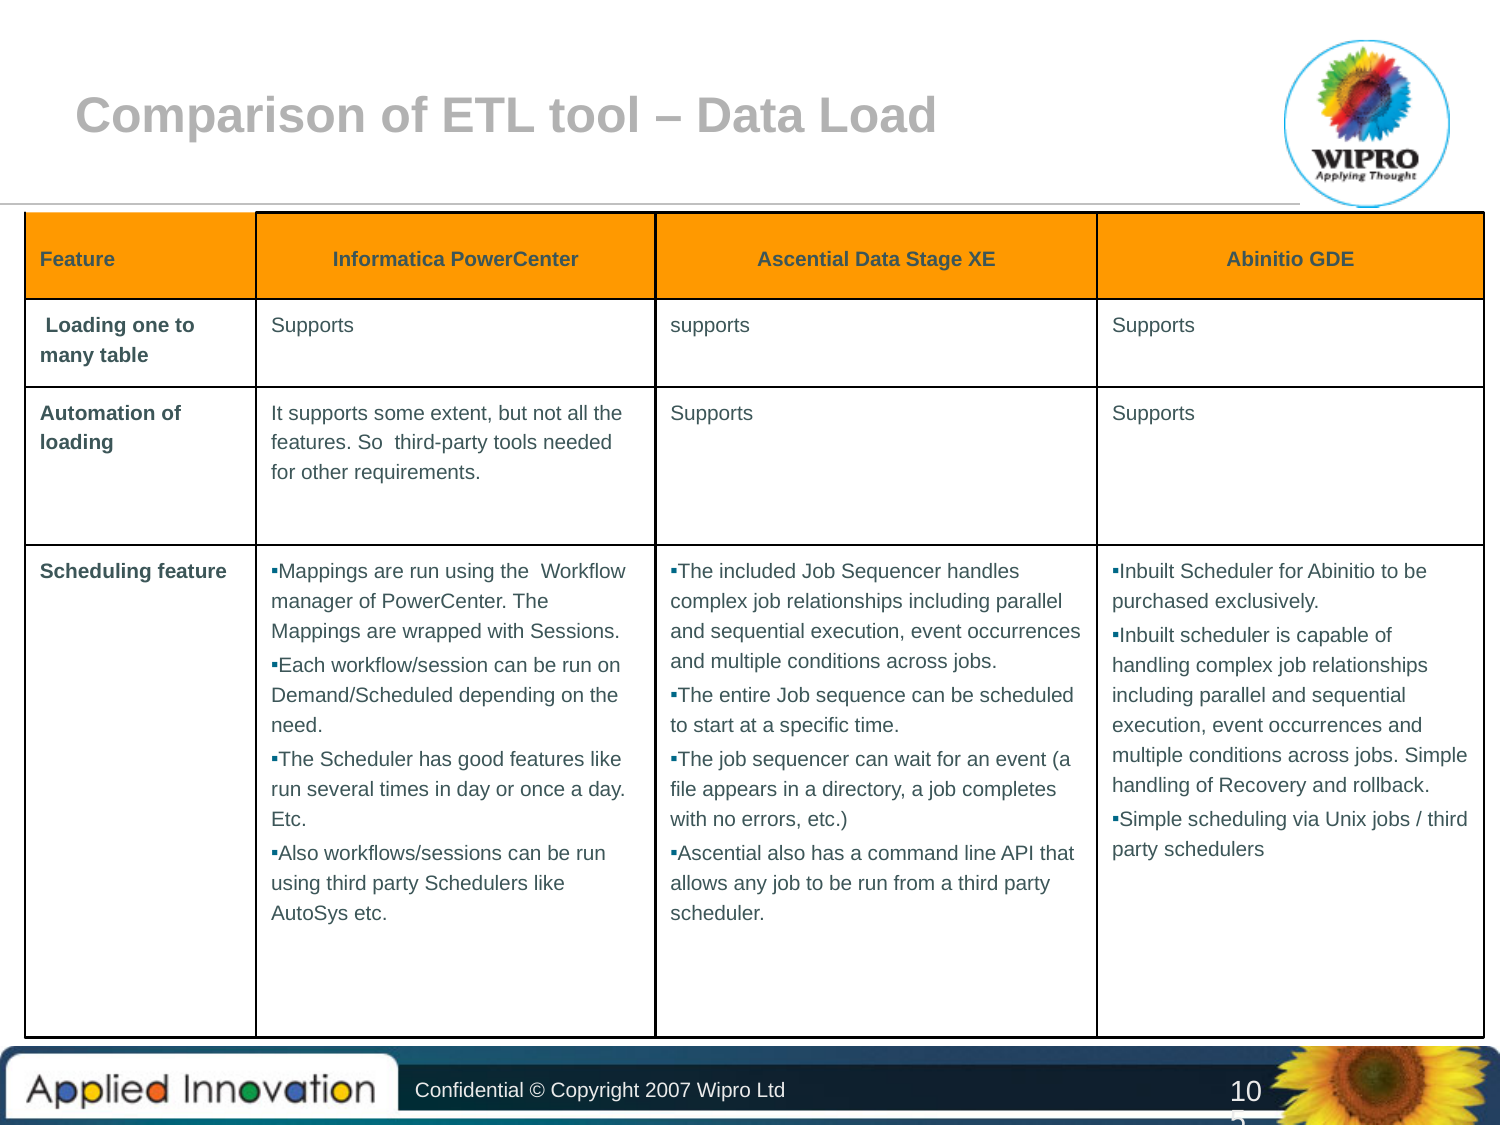

Comparison of ETL tool – Data Load
Feature
Informatica PowerCenter
Ascential Data Stage XE
Abinitio GDE
 Loading one to many table
Supports
supports
Supports
Automation of loading
It supports some extent, but not all the features. So  third-party tools needed for other requirements.
Supports
Supports
Scheduling feature
Mappings are run using the  Workflow manager of PowerCenter. The Mappings are wrapped with Sessions.
Each workflow/session can be run on Demand/Scheduled depending on the need.
The Scheduler has good features like run several times in day or once a day. Etc.
Also workflows/sessions can be run using third party Schedulers like AutoSys etc.
The included Job Sequencer handles complex job relationships including parallel and sequential execution, event occurrences and multiple conditions across jobs.
The entire Job sequence can be scheduled to start at a specific time.
The job sequencer can wait for an event (a file appears in a directory, a job completes with no errors, etc.)
Ascential also has a command line API that allows any job to be run from a third party scheduler.
Inbuilt Scheduler for Abinitio to be purchased exclusively.
Inbuilt scheduler is capable of handling complex job relationships including parallel and sequential execution, event occurrences and multiple conditions across jobs. Simple handling of Recovery and rollback.
Simple scheduling via Unix jobs / third party schedulers
Confidential © Copyright 2007 Wipro Ltd